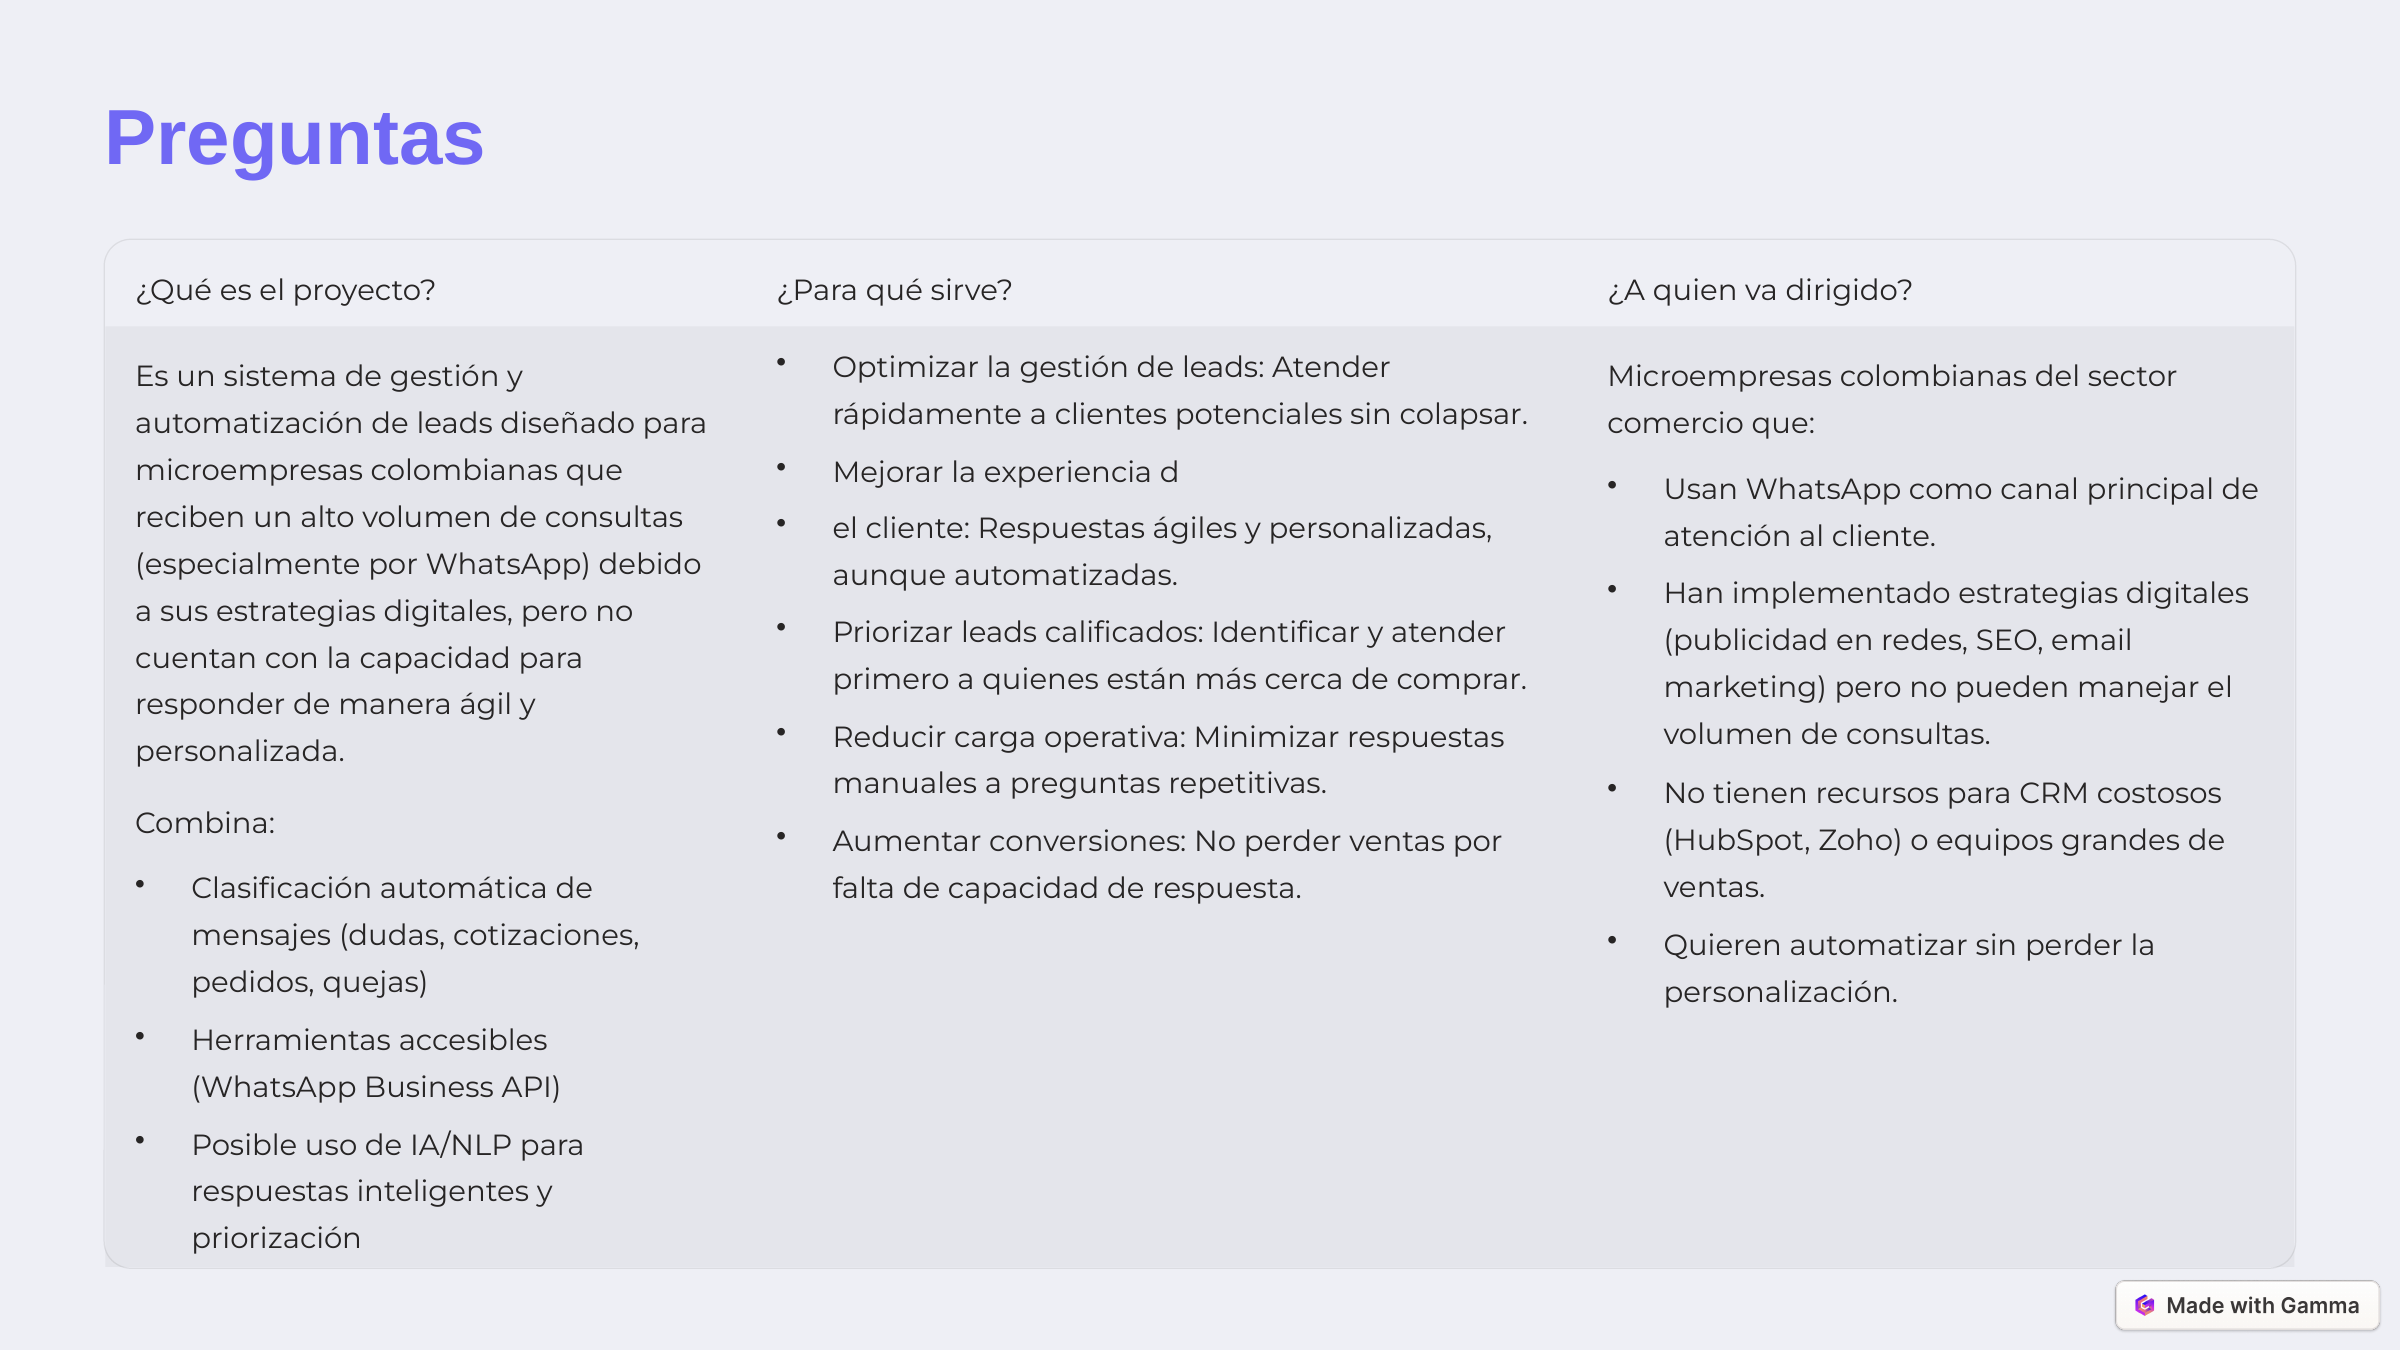

Preguntas

¿Qué es el proyecto?
¿Para qué sirve?
¿A quien va dirigido?

Optimizar la gestión de leads: Atender rápidamente a clientes potenciales sin colapsar.
Es un sistema de gestión y automatización de leads diseñado para microempresas colombianas que reciben un alto volumen de consultas (especialmente por WhatsApp) debido a sus estrategias digitales, pero no cuentan con la capacidad para responder de manera ágil y personalizada.
Microempresas colombianas del sector comercio que:
Mejorar la experiencia d
Usan WhatsApp como canal principal de atención al cliente.
el cliente: Respuestas ágiles y personalizadas, aunque automatizadas.
Han implementado estrategias digitales (publicidad en redes, SEO, email marketing) pero no pueden manejar el volumen de consultas.
Priorizar leads calificados: Identificar y atender primero a quienes están más cerca de comprar.
Reducir carga operativa: Minimizar respuestas manuales a preguntas repetitivas.
No tienen recursos para CRM costosos (HubSpot, Zoho) o equipos grandes de ventas.
Combina:
Aumentar conversiones: No perder ventas por falta de capacidad de respuesta.
Clasificación automática de mensajes (dudas, cotizaciones, pedidos, quejas)
Quieren automatizar sin perder la personalización.
Herramientas accesibles (WhatsApp Business API)
Posible uso de IA/NLP para respuestas inteligentes y priorización